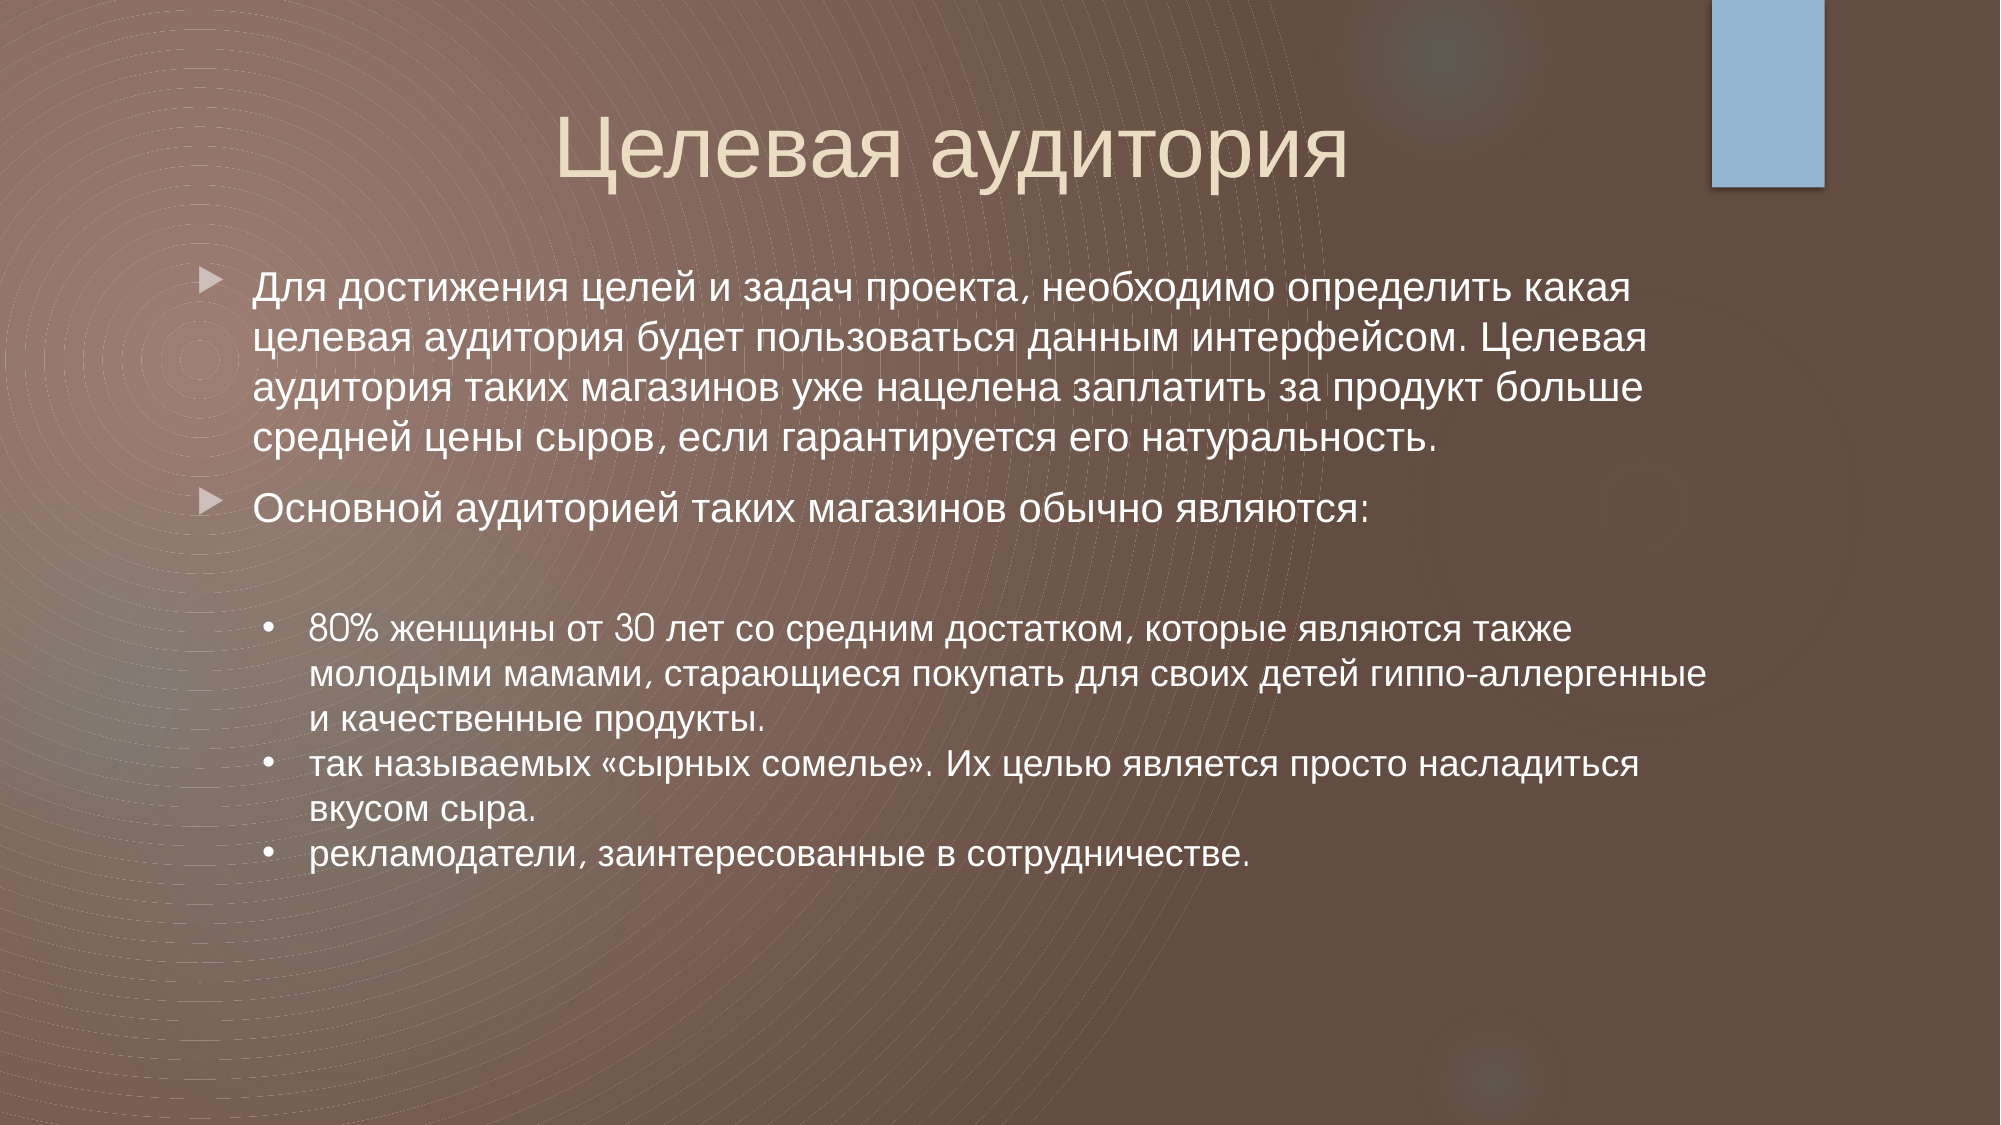

# Целевая аудитория
Для достижения целей и задач проекта, необходимо определить какая целевая аудитория будет пользоваться данным интерфейсом. Целевая аудитория таких магазинов уже нацелена заплатить за продукт больше средней цены сыров, если гарантируется его натуральность.
Основной аудиторией таких магазинов обычно являются:

80% женщины от 30 лет со средним достатком, которые являются также молодыми мамами, старающиеся покупать для своих детей гиппо-аллергенные и качественные продукты.
так называемых «сырных сомелье». Их целью является просто насладиться вкусом сыра.
рекламодатели, заинтересованные в сотрудничестве.